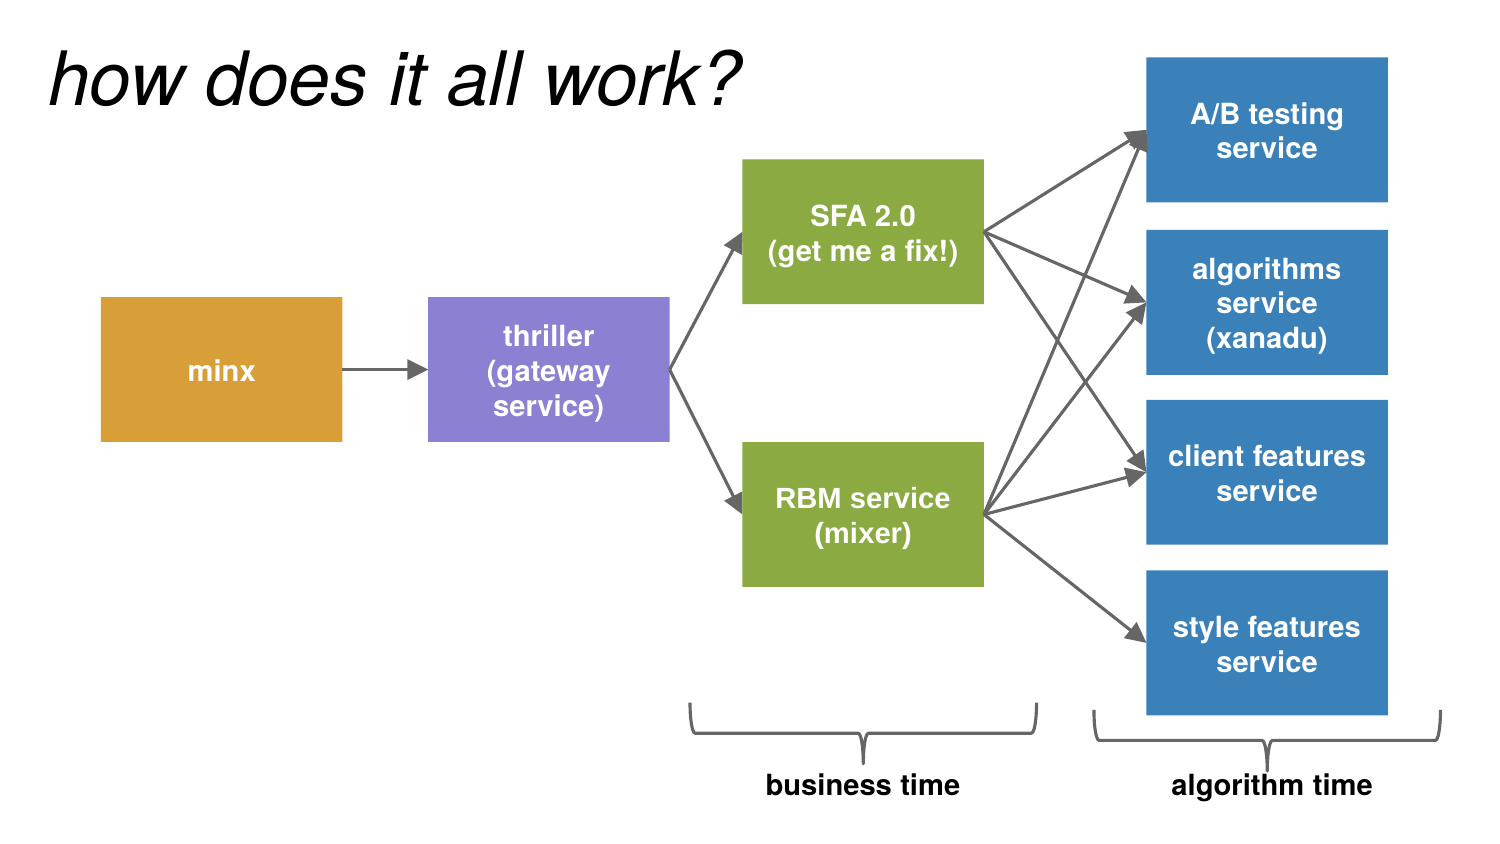

how does it all work?
A/B testing
service
SFA 2.0
(get me a fix!)
algorithms service
(xanadu)
minx
thriller
(gateway service)
client features service
RBM service
(mixer)

style features service

business time
algorithm time